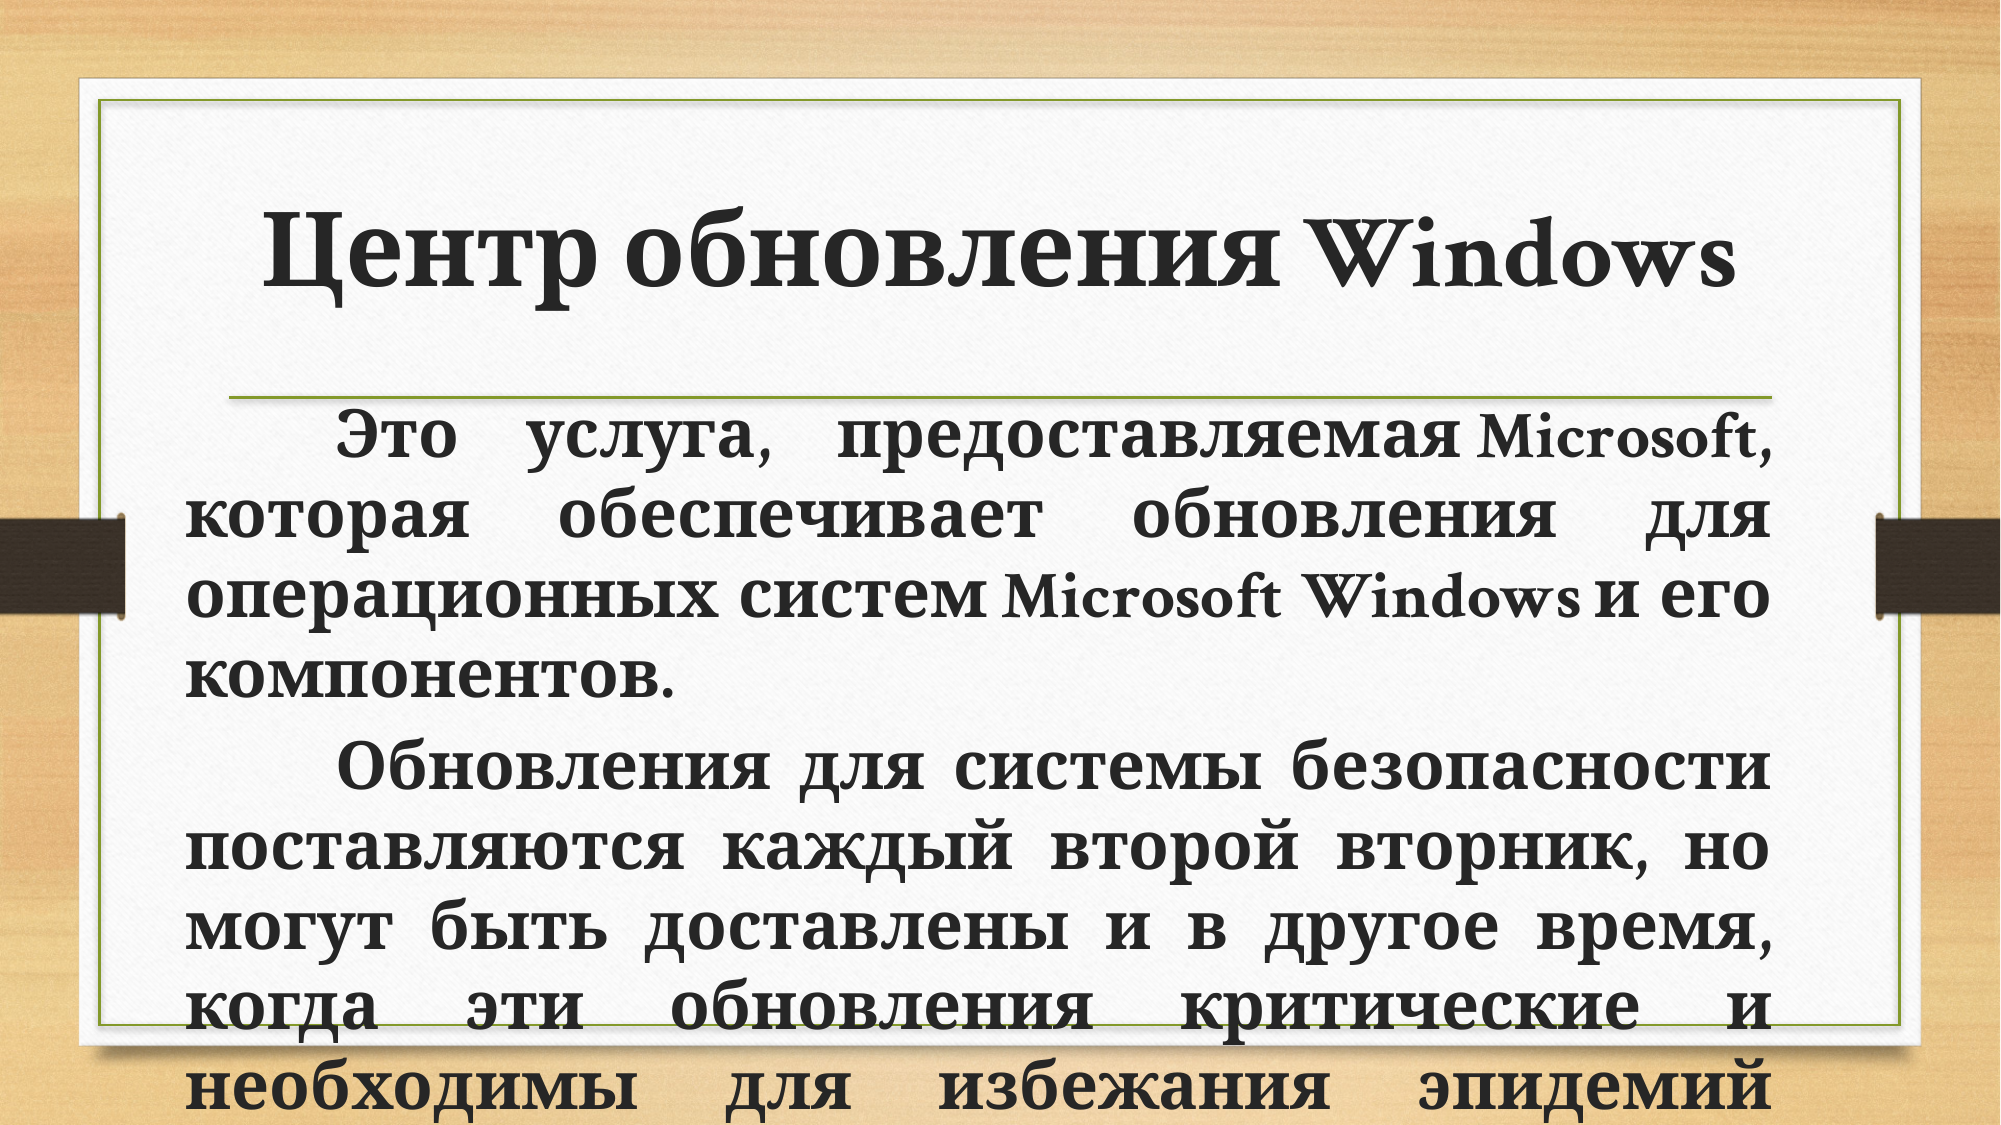

# Центр обновления Windows
	Это услуга, предоставляемая Microsoft, которая обеспечивает обновления для операционных систем Microsoft Windows и его компонентов.
	Обновления для системы безопасности поставляются каждый второй вторник, но могут быть доставлены и в другое время, когда эти обновления критические и необходимы для избежания эпидемий вируса.